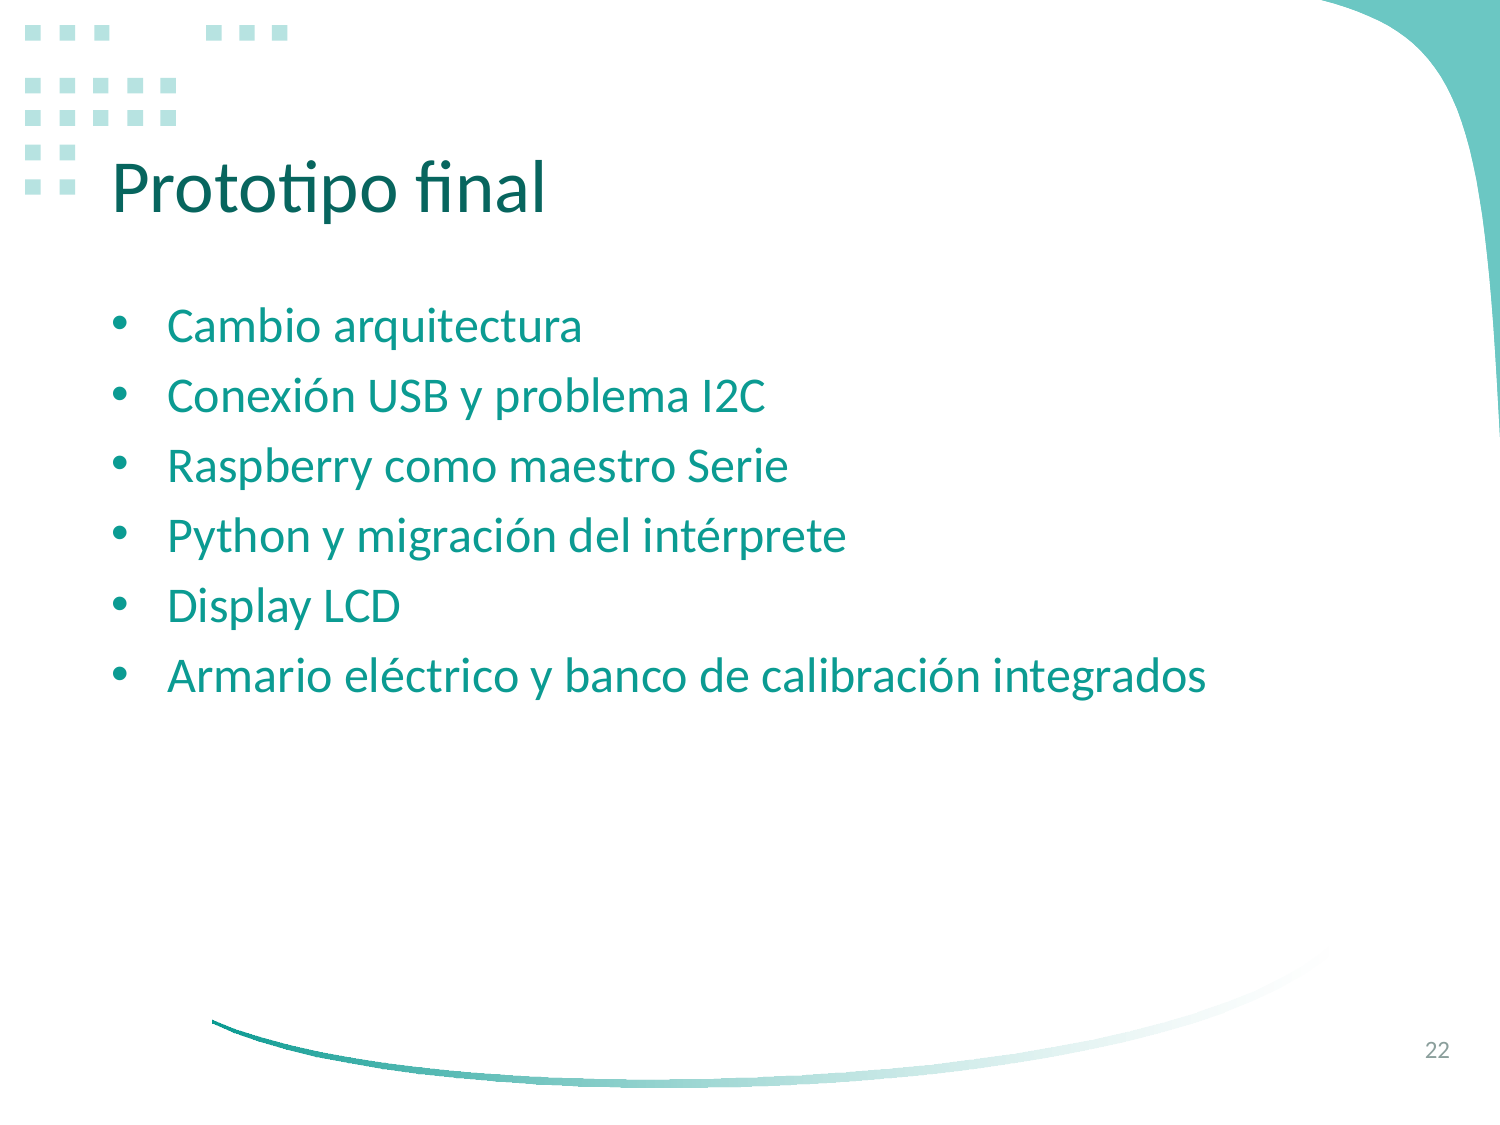

# Prototipo final
Cambio arquitectura
Conexión USB y problema I2C
Raspberry como maestro Serie
Python y migración del intérprete
Display LCD
Armario eléctrico y banco de calibración integrados

22